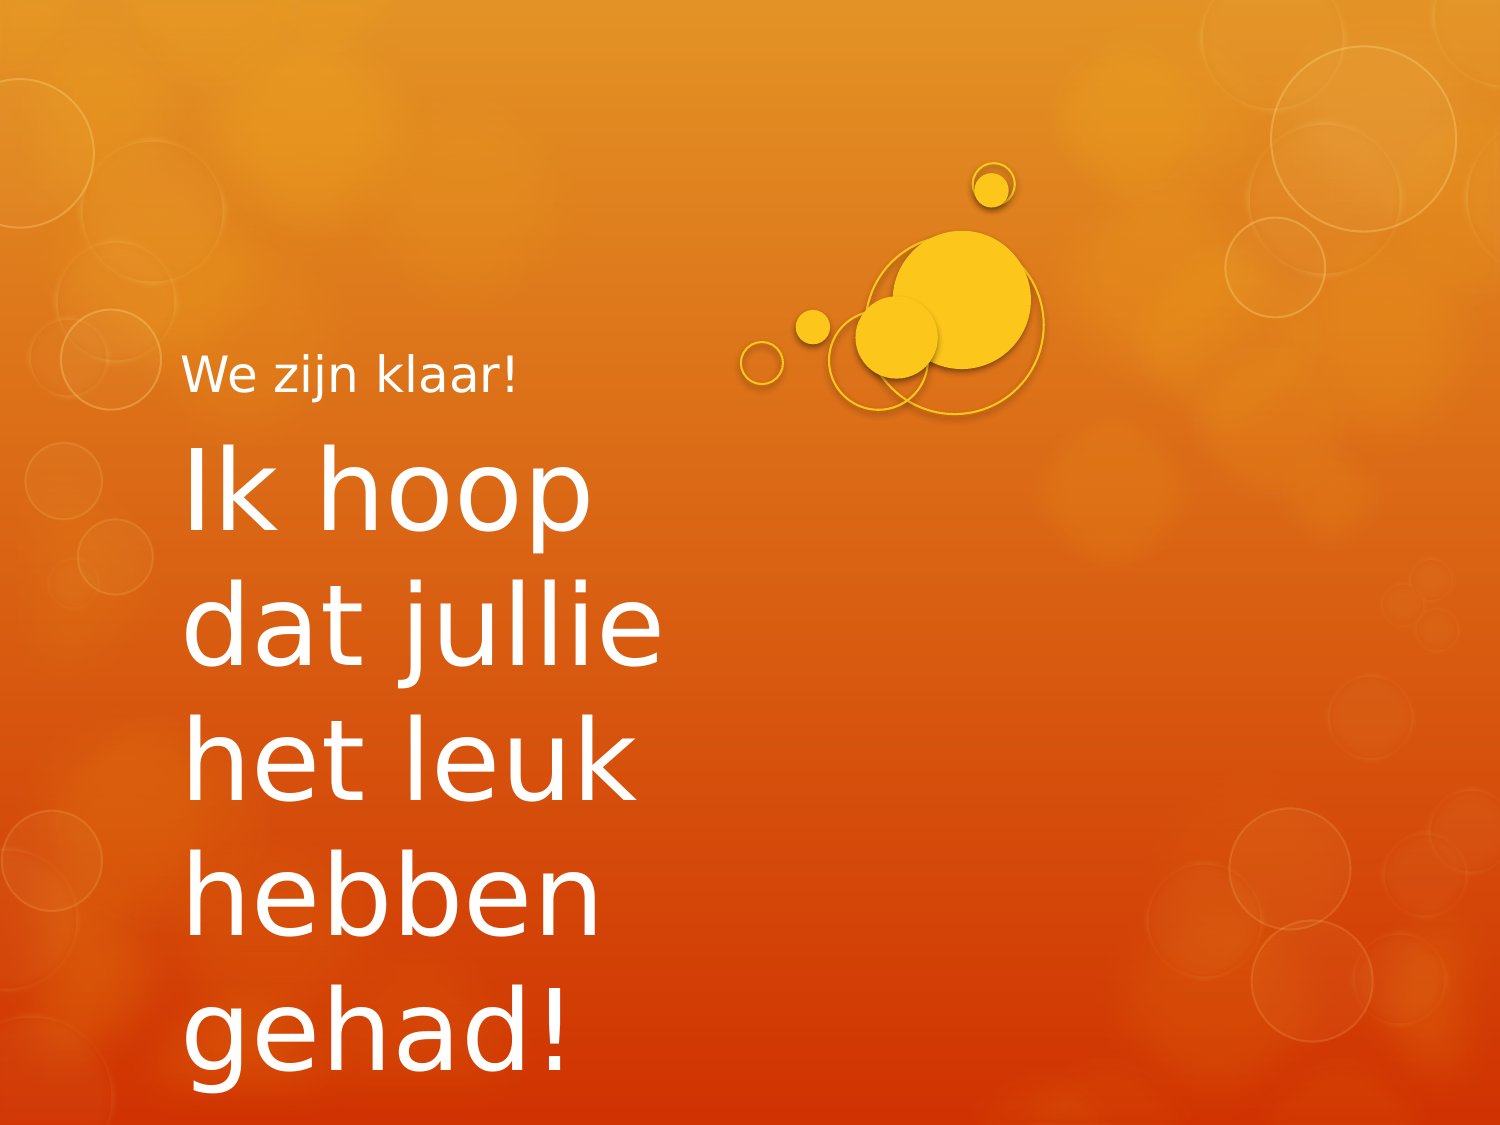

# We zijn klaar!
Ik hoop dat jullie het leuk hebben gehad!